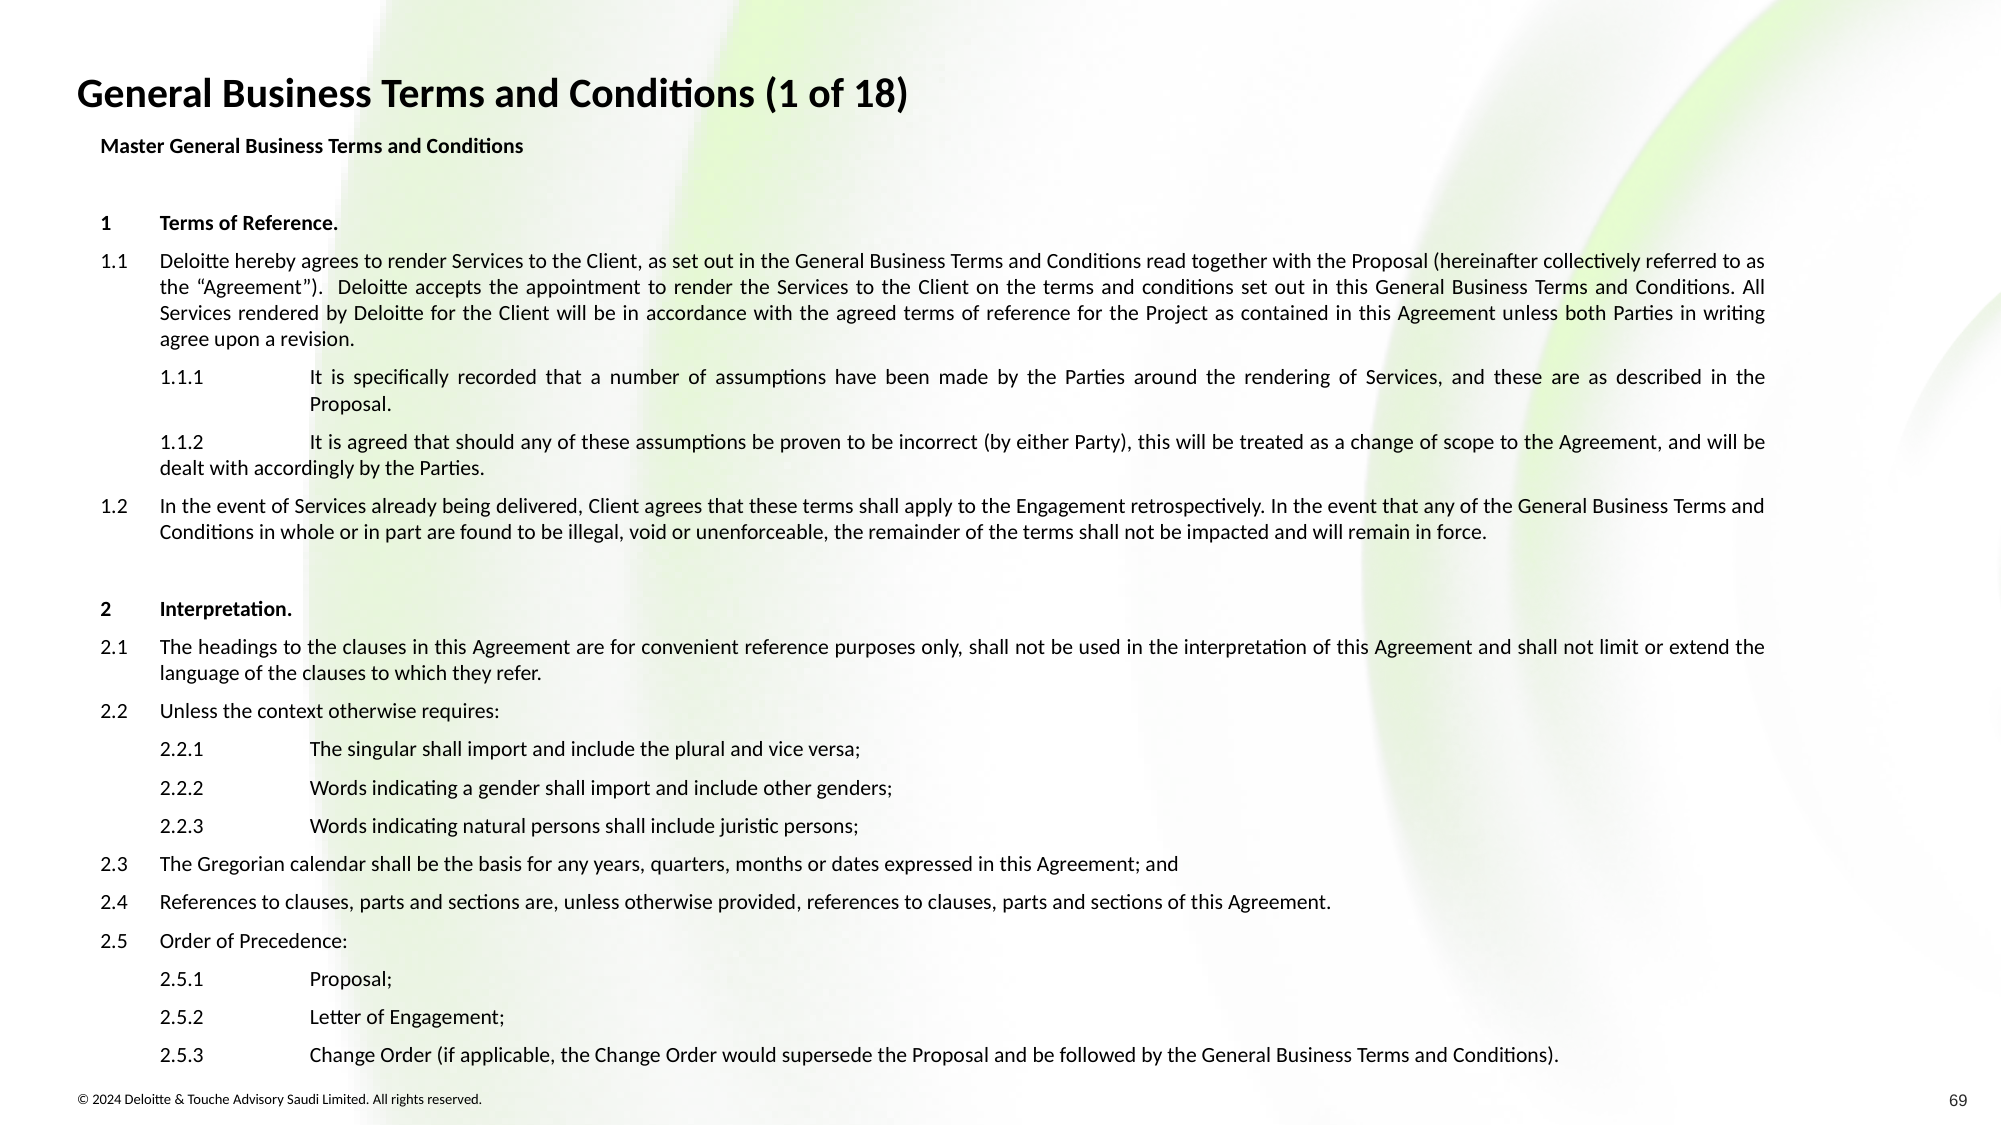

# General Business Terms and Conditions (1 of 18)
Master General Business Terms and Conditions

1	Terms of Reference.
1.1	Deloitte hereby agrees to render Services to the Client, as set out in the General Business Terms and Conditions read together with the Proposal (hereinafter collectively referred to as the “Agreement”).  Deloitte accepts the appointment to render the Services to the Client on the terms and conditions set out in this General Business Terms and Conditions. All Services rendered by Deloitte for the Client will be in accordance with the agreed terms of reference for the Project as contained in this Agreement unless both Parties in writing agree upon a revision.
	1.1.1	It is specifically recorded that a number of assumptions have been made by the Parties around the rendering of Services, and these are as described in the 	Proposal.
	1.1.2	It is agreed that should any of these assumptions be proven to be incorrect (by either Party), this will be treated as a change of scope to the Agreement, and will be dealt with accordingly by the Parties.
1.2	In the event of Services already being delivered, Client agrees that these terms shall apply to the Engagement retrospectively. In the event that any of the General Business Terms and Conditions in whole or in part are found to be illegal, void or unenforceable, the remainder of the terms shall not be impacted and will remain in force.

2	Interpretation.
2.1	The headings to the clauses in this Agreement are for convenient reference purposes only, shall not be used in the interpretation of this Agreement and shall not limit or extend the language of the clauses to which they refer.
2.2	Unless the context otherwise requires:
	2.2.1	The singular shall import and include the plural and vice versa;
	2.2.2	Words indicating a gender shall import and include other genders;
	2.2.3	Words indicating natural persons shall include juristic persons;
2.3	The Gregorian calendar shall be the basis for any years, quarters, months or dates expressed in this Agreement; and
2.4	References to clauses, parts and sections are, unless otherwise provided, references to clauses, parts and sections of this Agreement.
2.5	Order of Precedence:
	2.5.1	Proposal;
	2.5.2	Letter of Engagement;
	2.5.3	Change Order (if applicable, the Change Order would supersede the Proposal and be followed by the General Business Terms and Conditions).